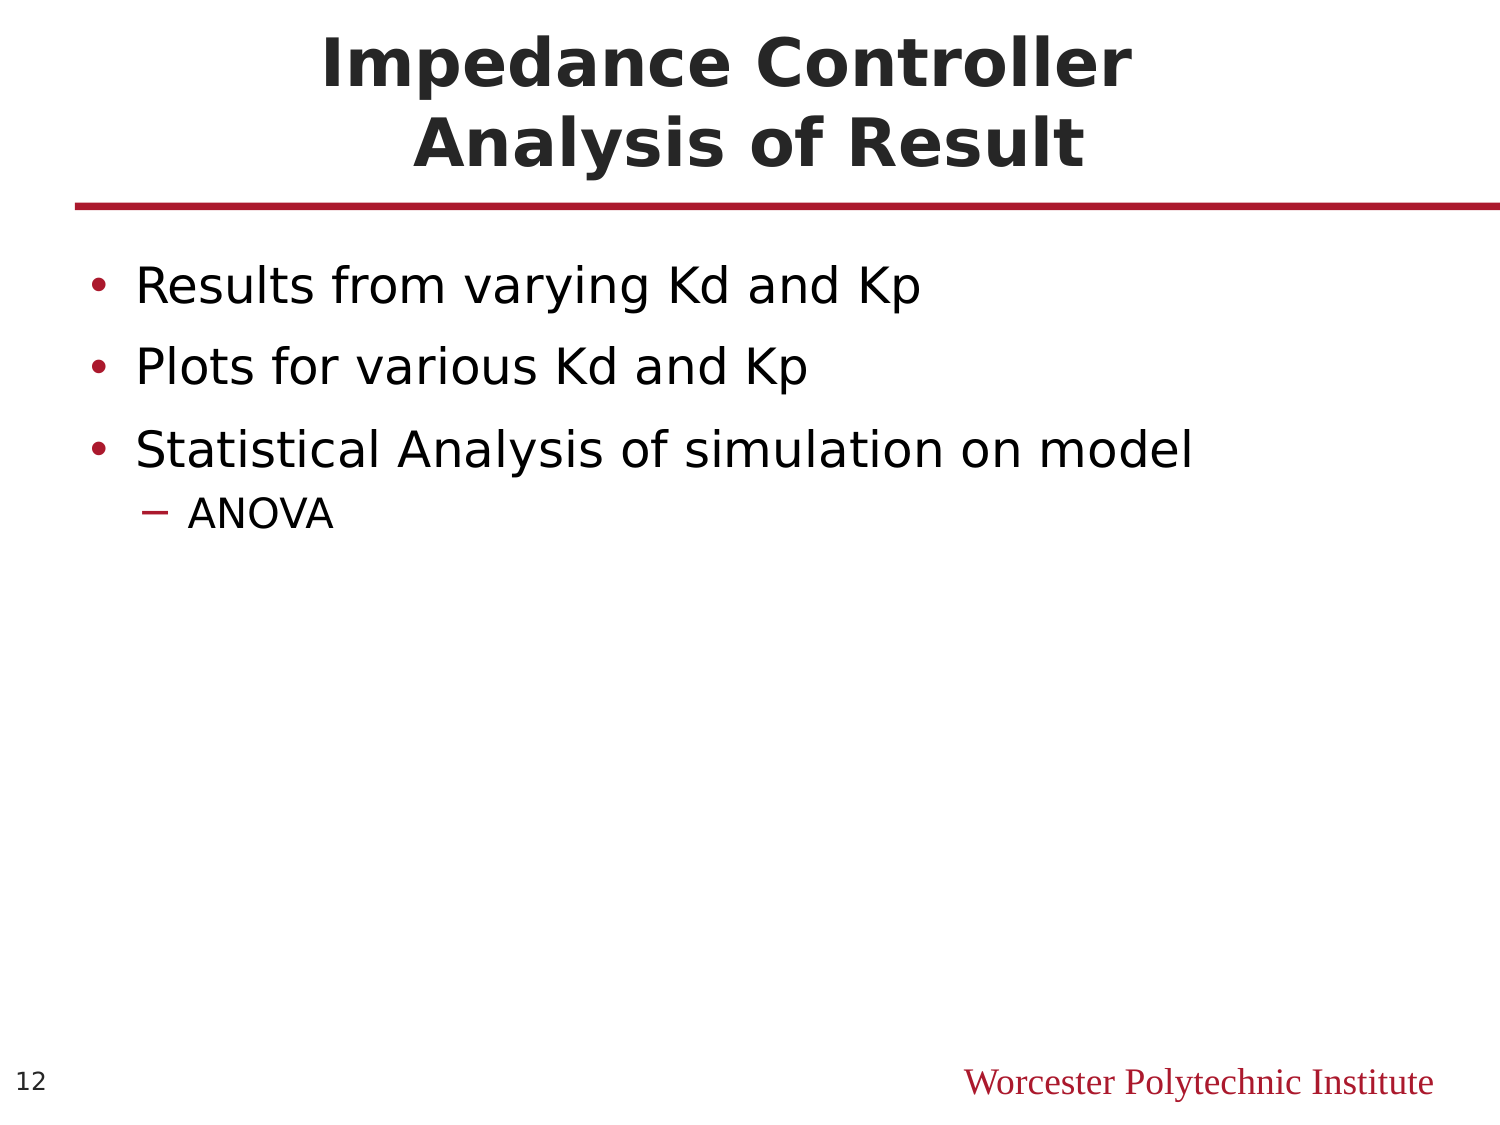

# Impedance Controller Analysis of Result
Results from varying Kd and Kp
Plots for various Kd and Kp
Statistical Analysis of simulation on model
ANOVA

12